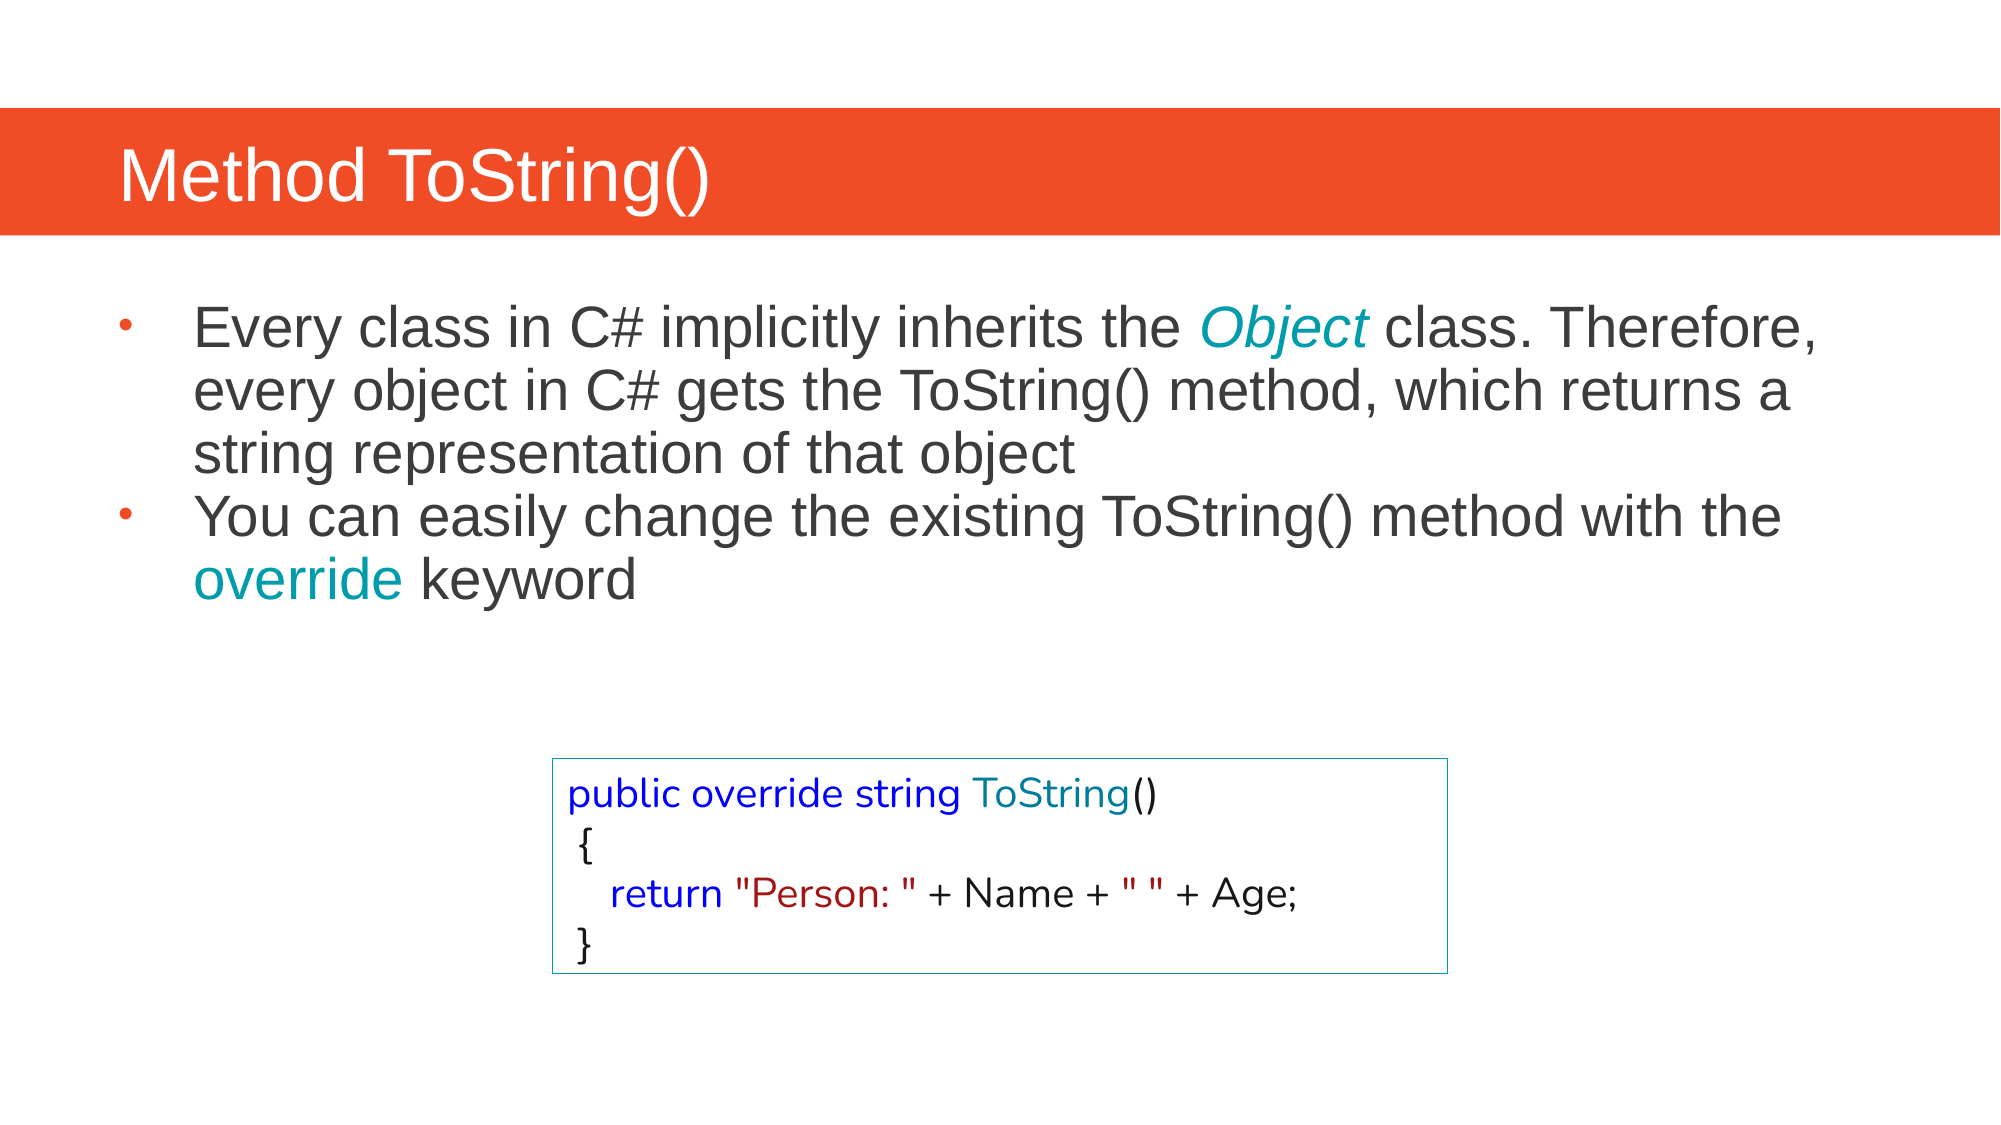

# Method ToString()
Every class in C# implicitly inherits the Object class. Therefore, every object in C# gets the ToString() method, which returns a string representation of that object
You can easily change the existing ToString() method with the override keyword

public override string ToString()
 {
    return "Person: " + Name + " " + Age;
 }